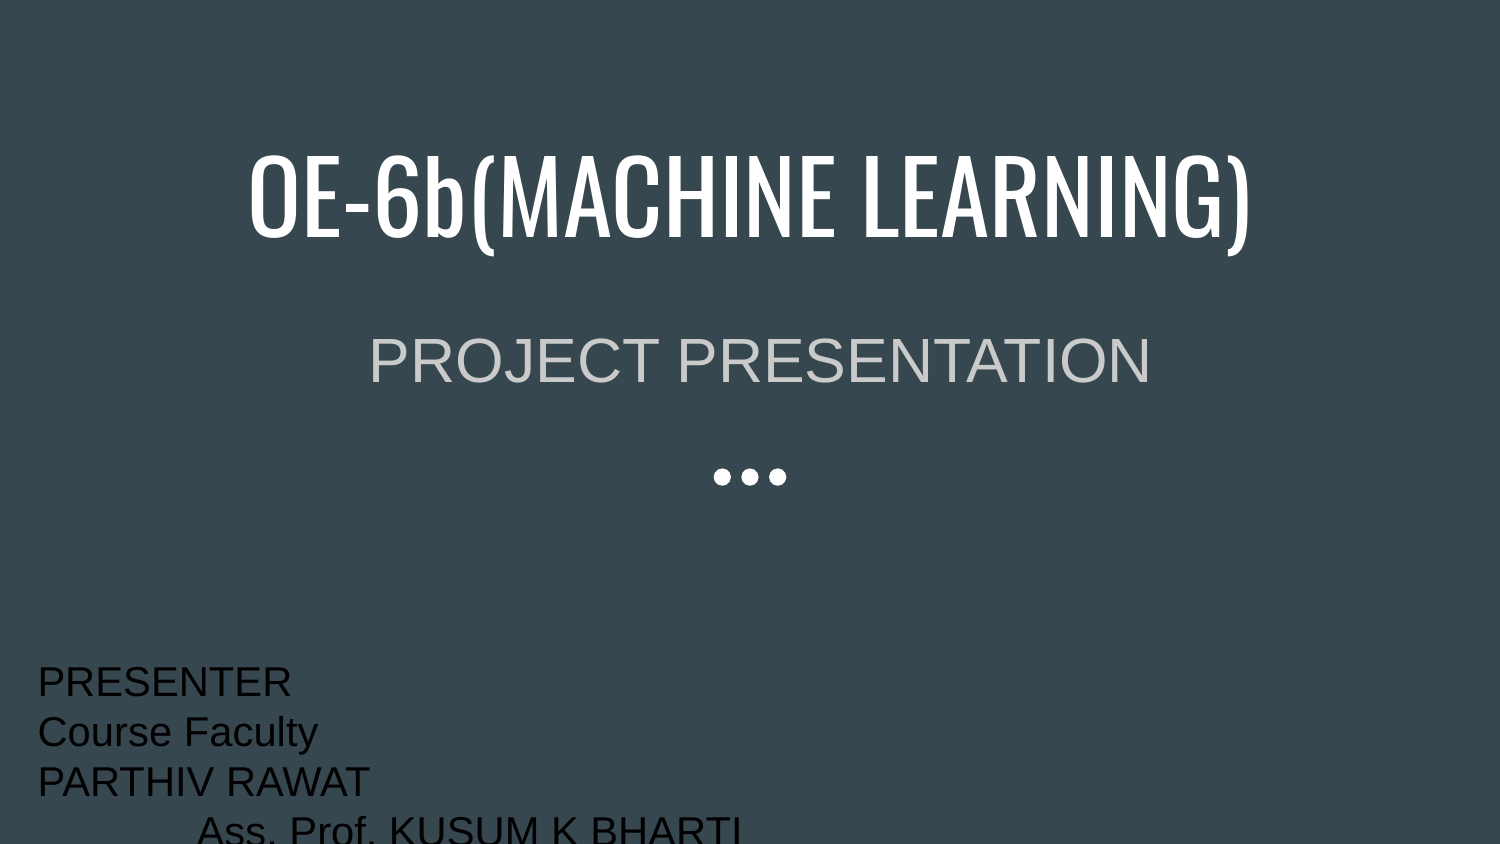

# OE-6b(MACHINE LEARNING)
PROJECT PRESENTATION
PRESENTER  								        Course Faculty
PARTHIV RAWAT 								 Ass. Prof. KUSUM K BHARTI